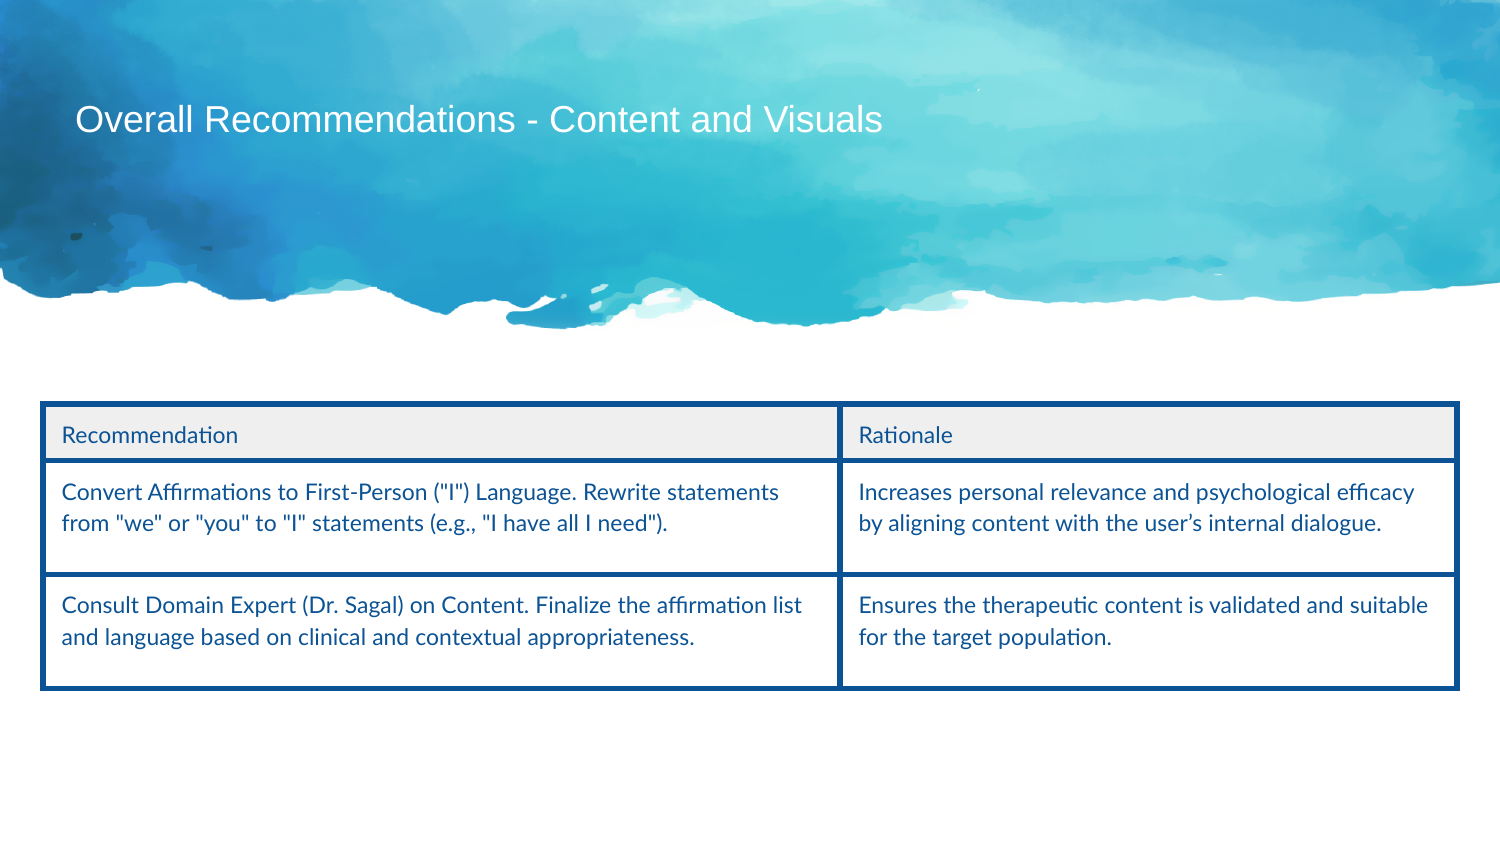

Overall Recommendations - Content and Visuals
| Recommendation | Rationale |
| --- | --- |
| Convert Affirmations to First-Person ("I") Language. Rewrite statements from "we" or "you" to "I" statements (e.g., "I have all I need"). | Increases personal relevance and psychological efficacy by aligning content with the user’s internal dialogue. |
| Consult Domain Expert (Dr. Sagal) on Content. Finalize the affirmation list and language based on clinical and contextual appropriateness. | Ensures the therapeutic content is validated and suitable for the target population. |